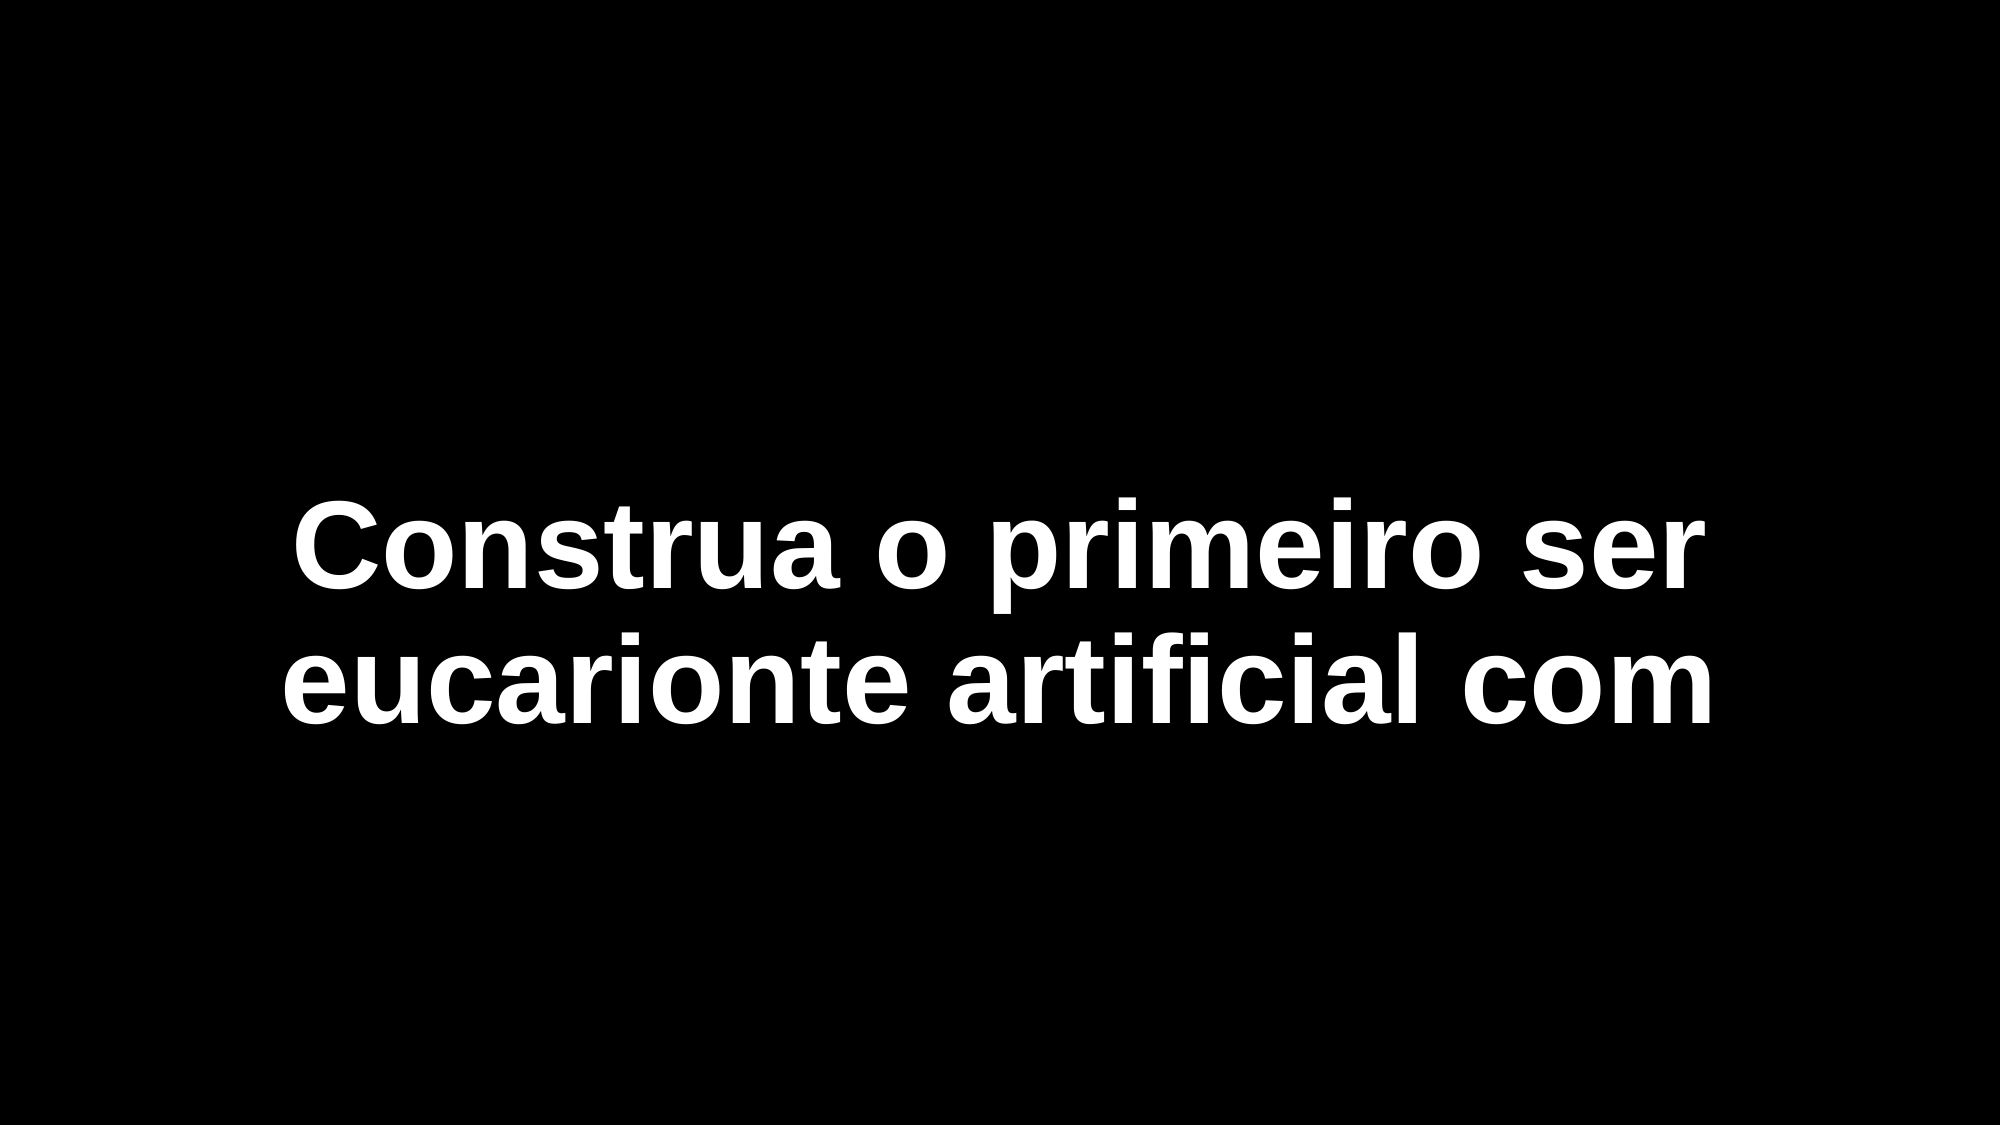

# Construa o primeiro ser eucarionte artificial com